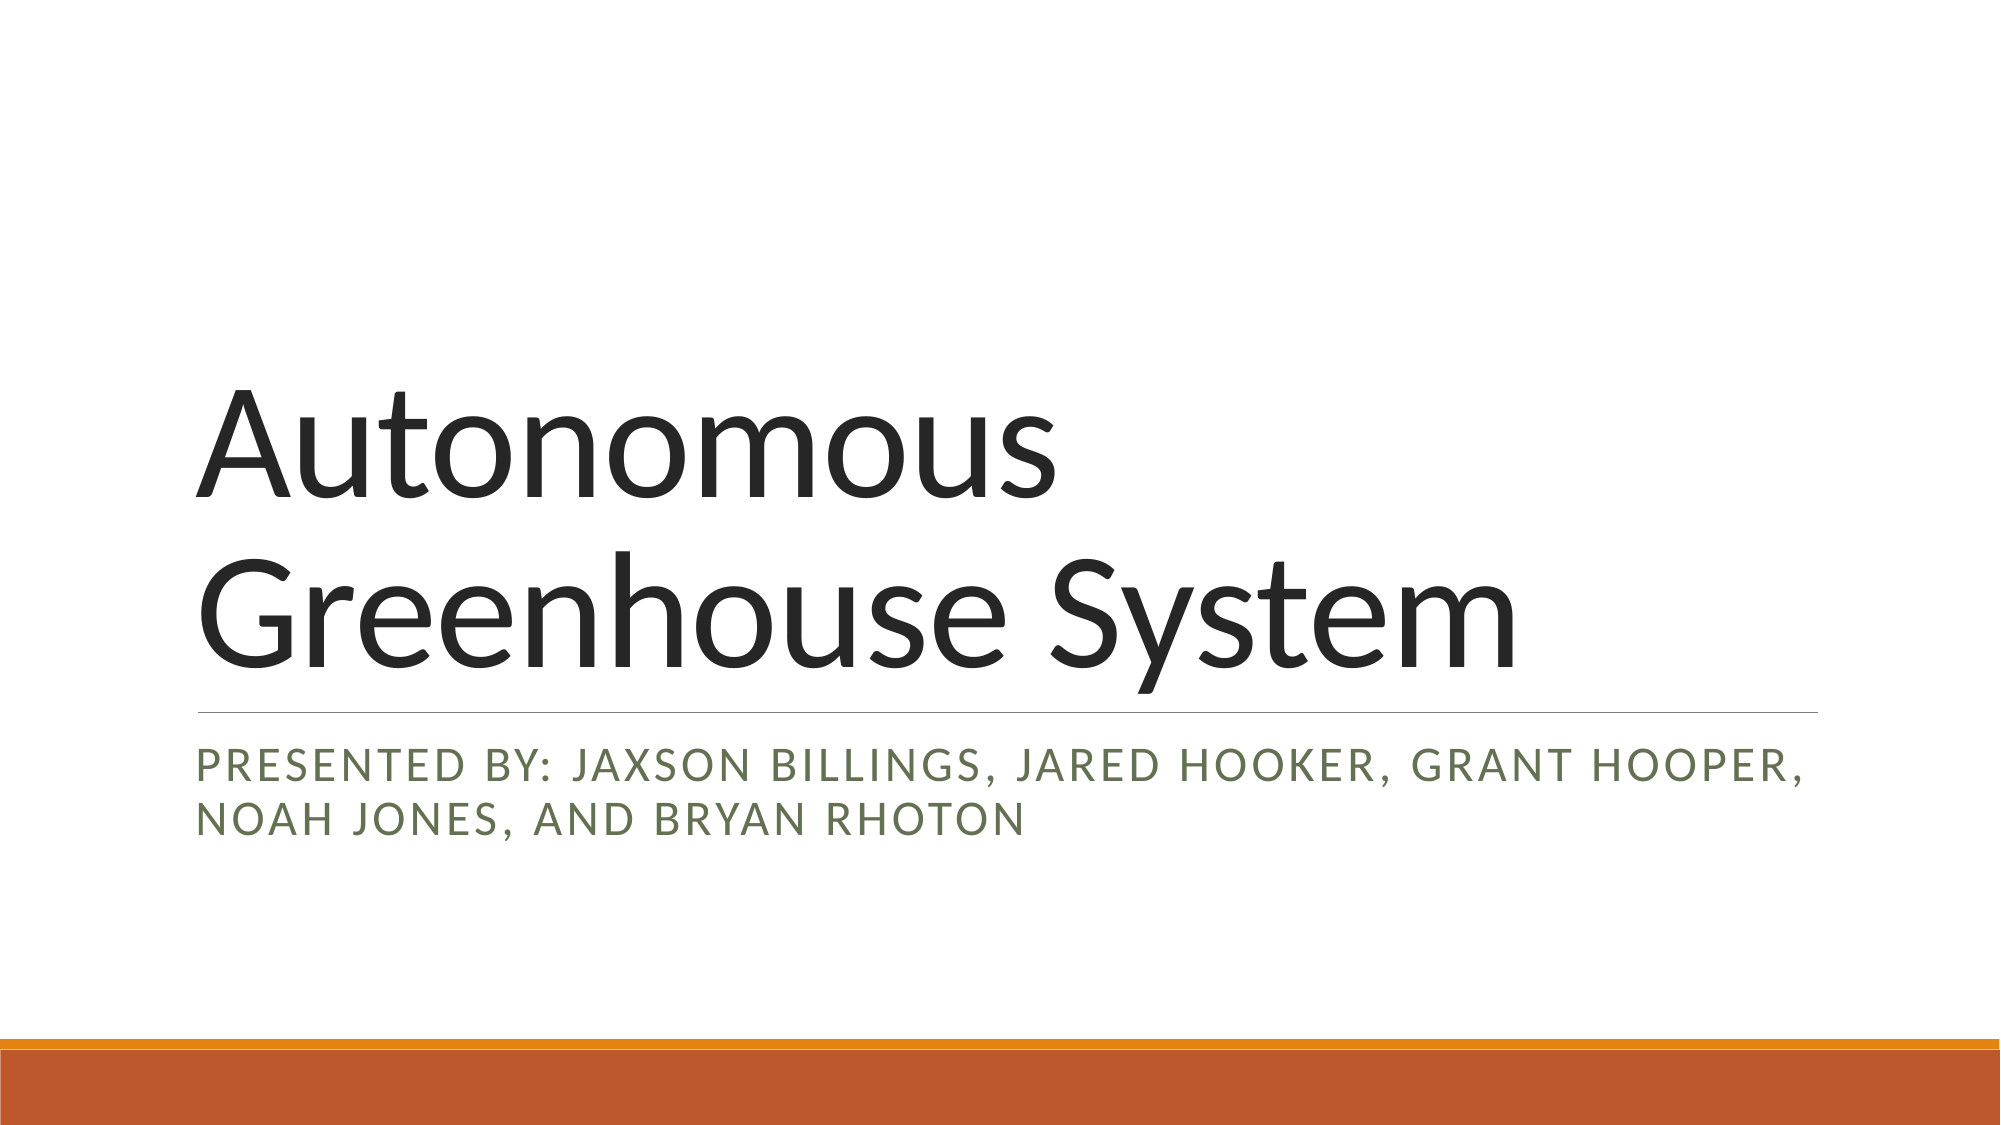

# Autonomous Greenhouse System
Presented by: Jaxson Billings, Jared Hooker, Grant Hooper, Noah Jones, and Bryan Rhoton